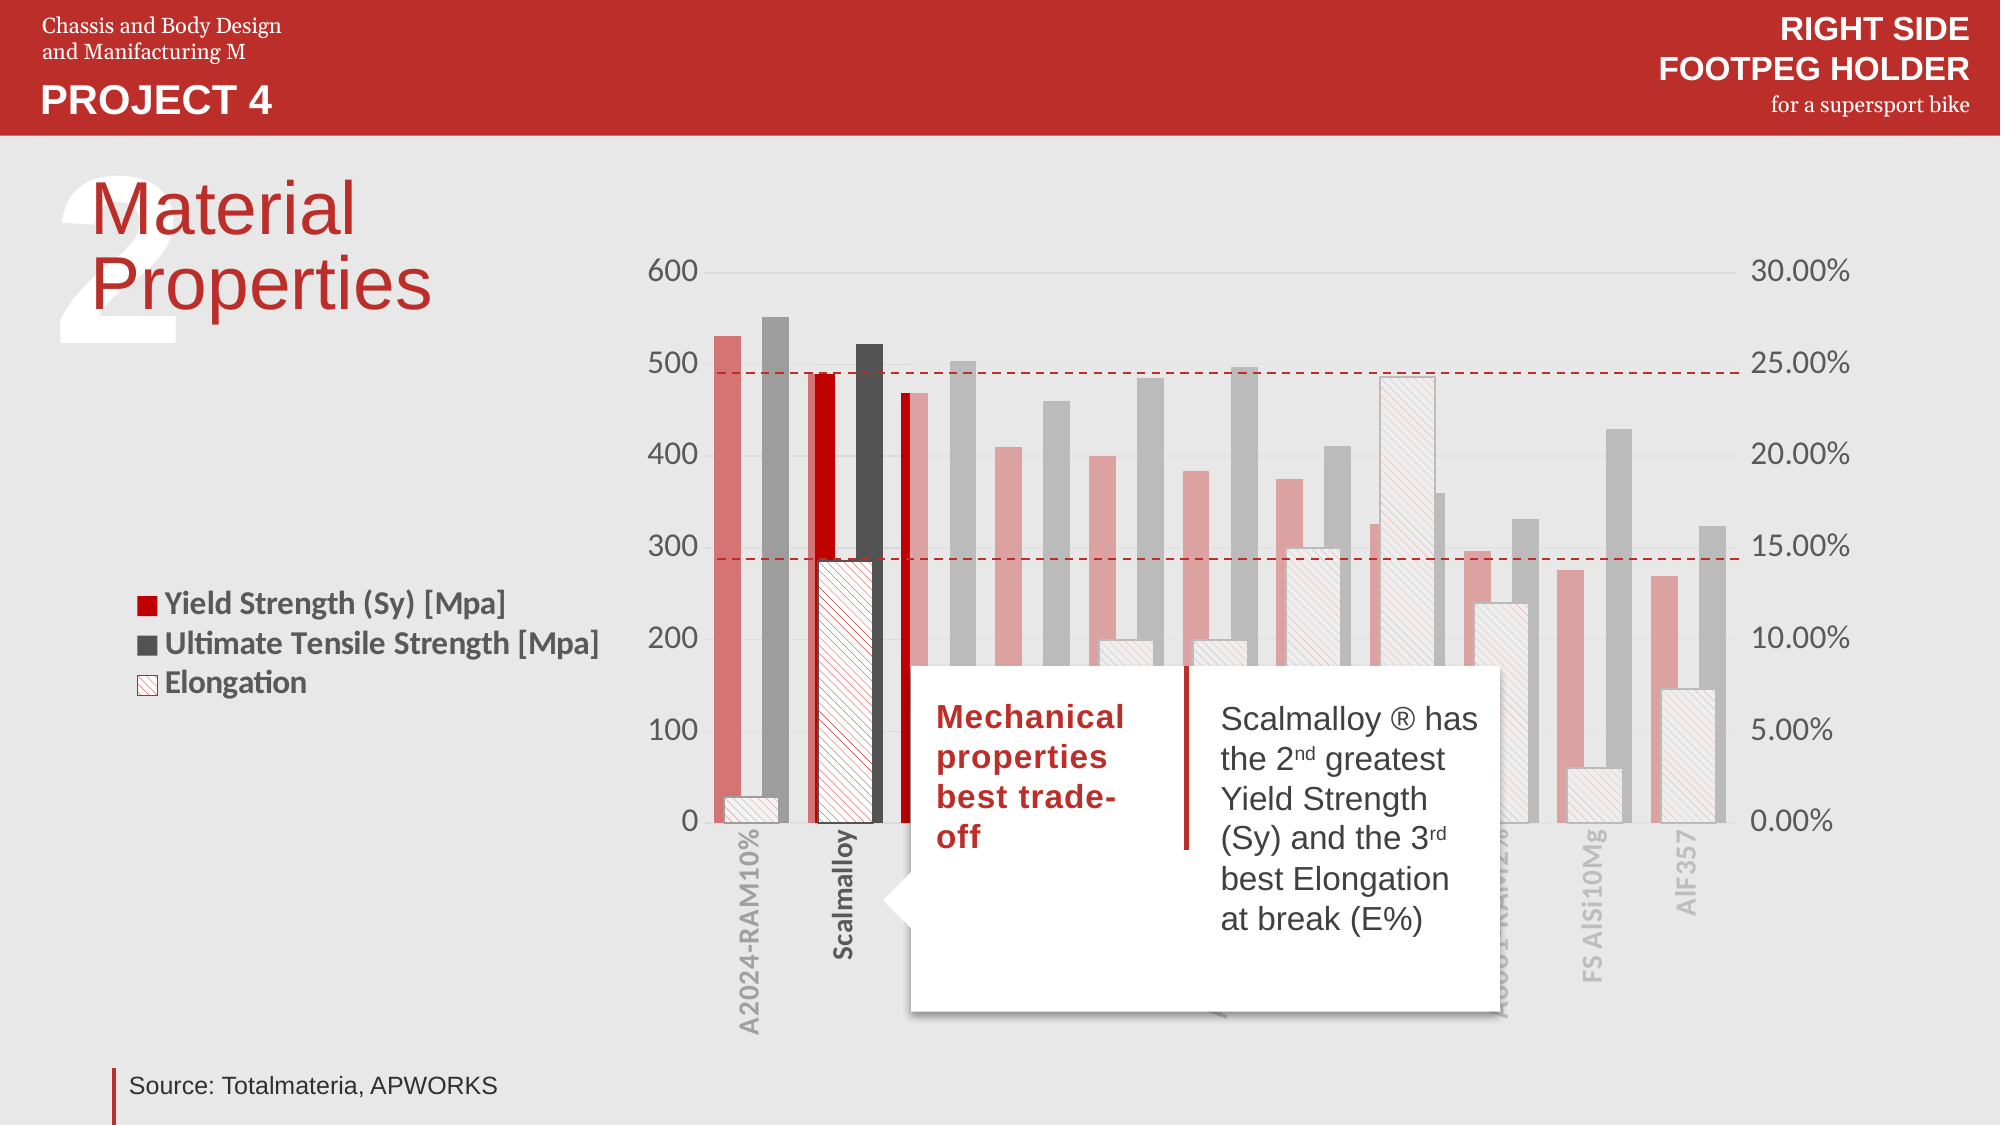

RIGHT SIDE
FOOTPEG HOLDER
for a supersport bike
Chassis and Body Design
and Manifacturing M
PROJECT 4
2
Material Properties

### Chart

| Category | Yield Strength (Sy) [Mpa] | Ultimate Tensile Strength [Mpa] | Elongation |
|---|---|---|---|
| A2024-RAM10% | 531.0 | 552.0 | 0.013999999999999999 |
| Scalmalloy | 490.0 | 522.5 | 0.143 |
| A7050-RAM2 | 469.0 | 504.0 | 0.06 |
| Al2139 | 409.95 | 460.0 | 0.06 |
| A20X | 400.0 | 485.0 | 0.1 |
| A2024-RAM2% | 384.0 | 497.0 | 0.1 |
| A205 | 375.0 | 411.5 | 0.15 |
| Addalloy | 326.0 | 359.5 | 0.243 |
| A6061-RAM2% | 297.0 | 331.0 | 0.12 |
| FS AlSi10Mg | 276.0 | 430.0 | 0.03 |
| AlF357 | 269.8 | 324.1 | 0.073 |

Mechanical properties best trade-off
Scalmalloy ® has the 2nd greatest Yield Strength (Sy) and the 3rd best Elongation at break (E%)
Source: Totalmateria, APWORKS